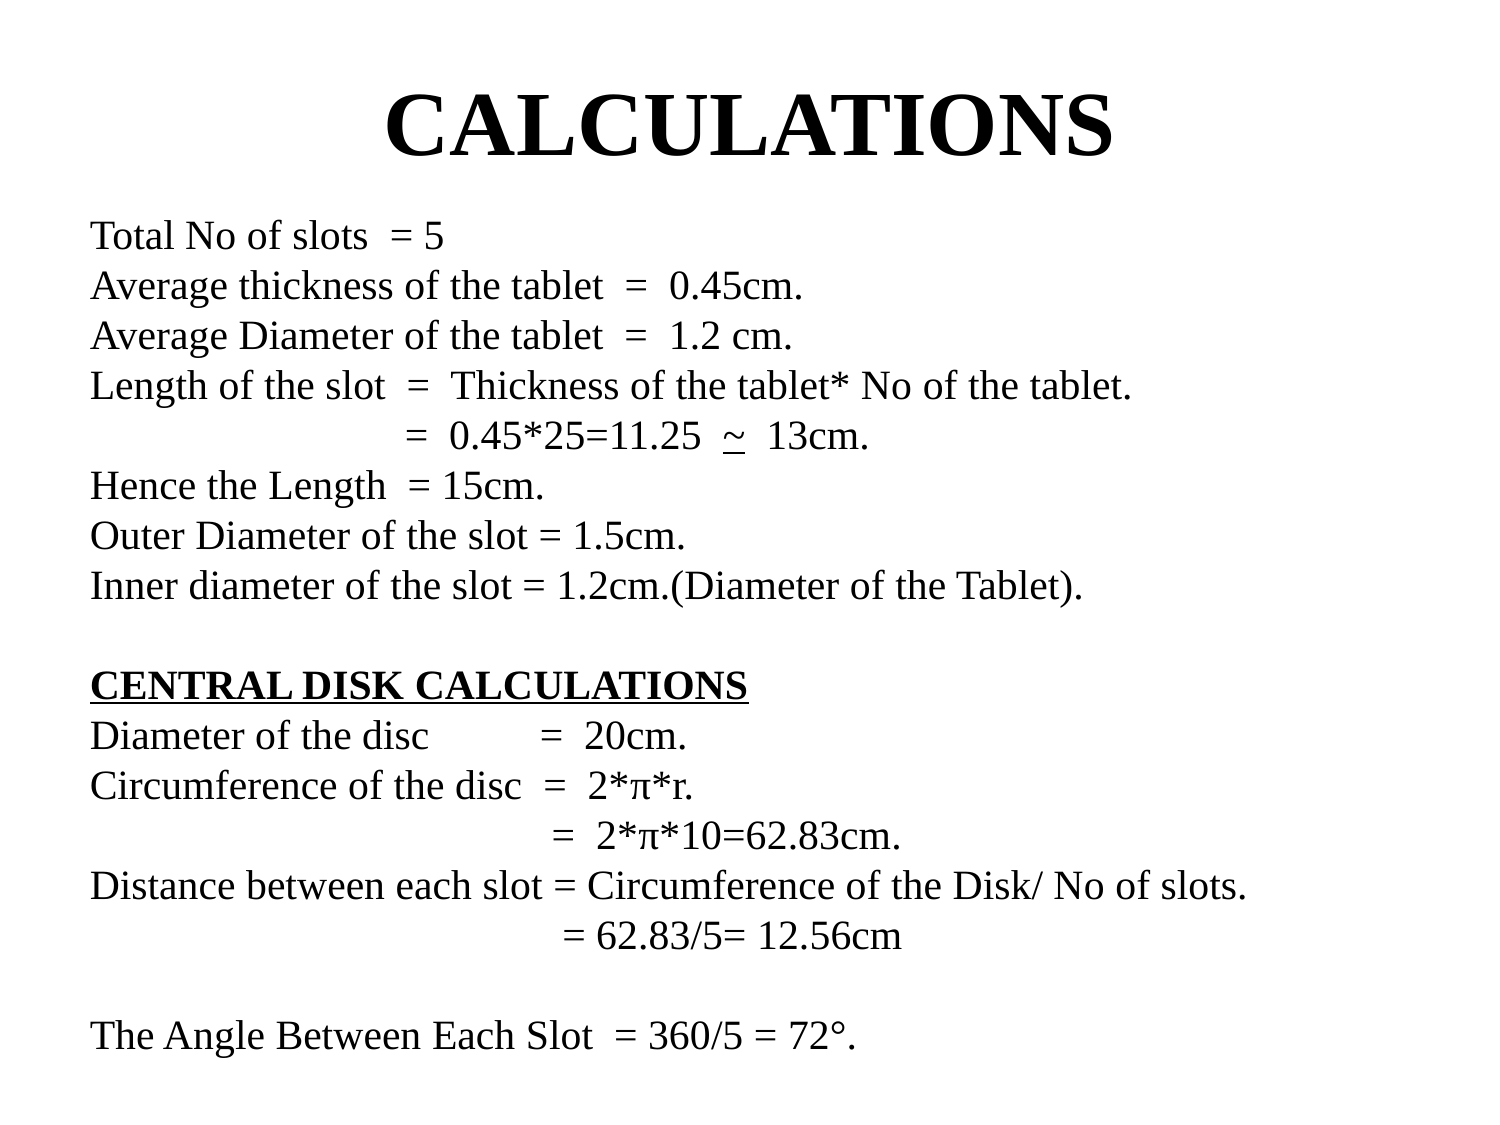

# CALCULATIONS
Total No of slots	= 5
Average thickness of the tablet  =  0.45cm.
Average Diameter of the tablet  =  1.2 cm.
Length of the slot  =  Thickness of the tablet* No of the tablet.
                              =  0.45*25=11.25  ~  13cm.
Hence the Length  = 15cm.
Outer Diameter of the slot = 1.5cm.
Inner diameter of the slot = 1.2cm.(Diameter of the Tablet).

CENTRAL DISK CALCULATIONS
Diameter of the disc	=  20cm.
Circumference of the disc  =  2*π*r.
                                            =  2*π*10=62.83cm.
Distance between each slot = Circumference of the Disk/ No of slots.
                                             = 62.83/5= 12.56cm

The Angle Between Each Slot  = 360/5 = 72°.